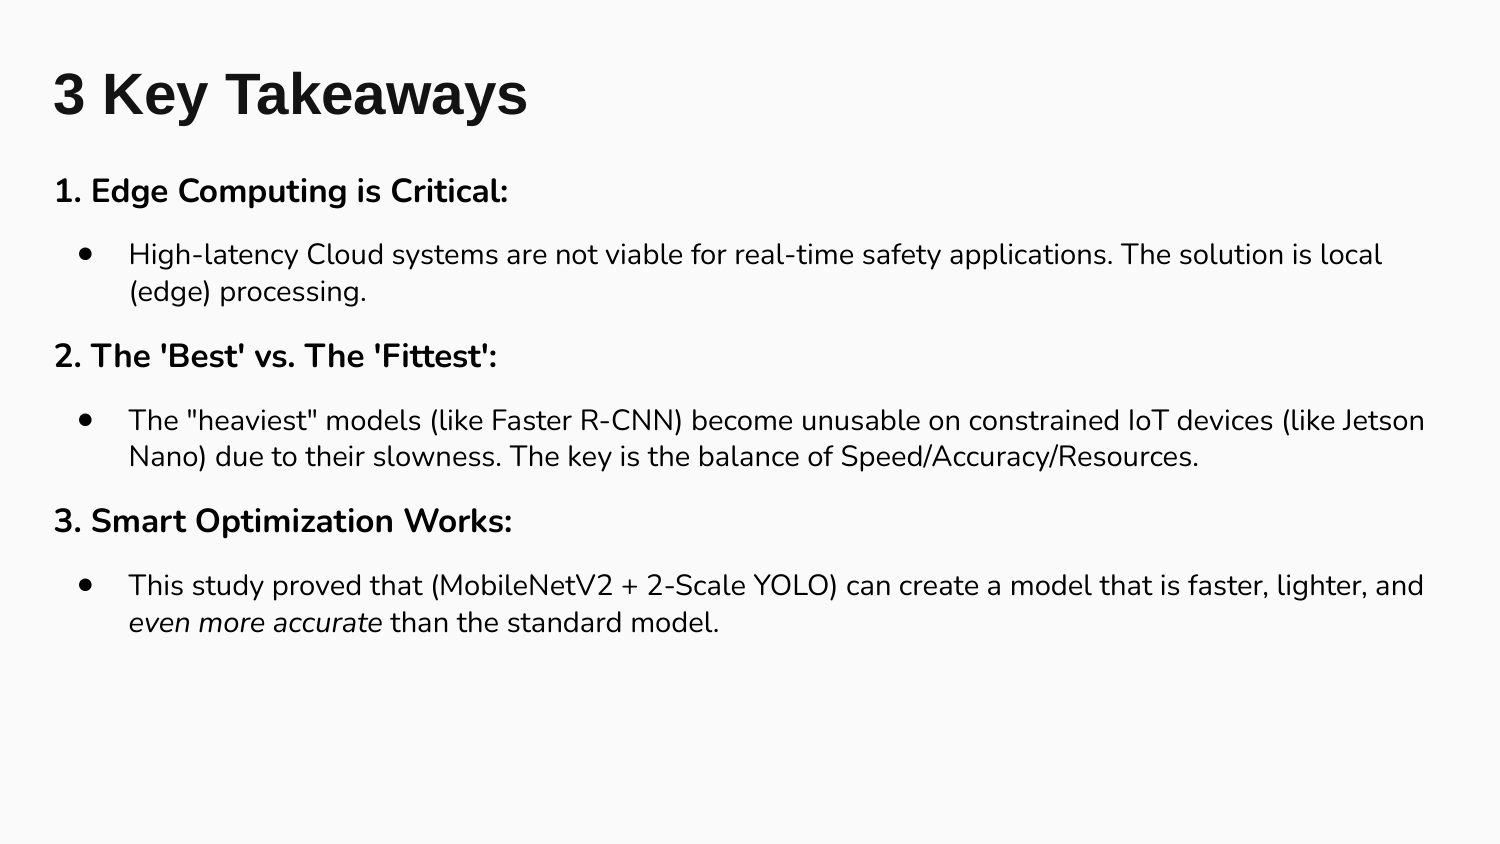

# 3 Key Takeaways
1. Edge Computing is Critical:
High-latency Cloud systems are not viable for real-time safety applications. The solution is local (edge) processing.
2. The 'Best' vs. The 'Fittest':
The "heaviest" models (like Faster R-CNN) become unusable on constrained IoT devices (like Jetson Nano) due to their slowness. The key is the balance of Speed/Accuracy/Resources.
3. Smart Optimization Works:
This study proved that (MobileNetV2 + 2-Scale YOLO) can create a model that is faster, lighter, and even more accurate than the standard model.